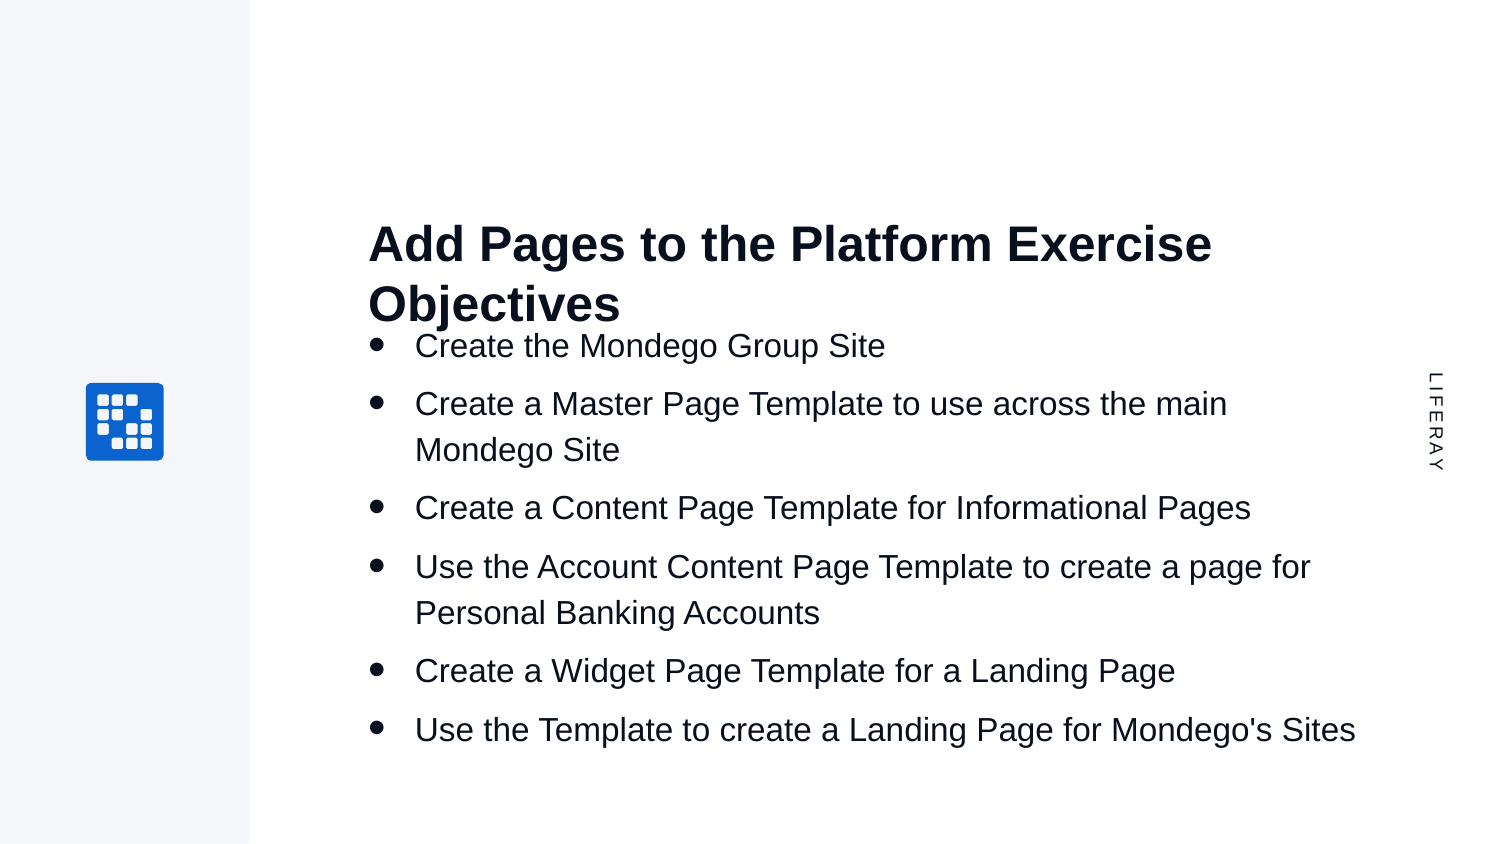

# Add Pages to the Platform Exercise Objectives
Create the Mondego Group Site
Create a Master Page Template to use across the main Mondego Site
Create a Content Page Template for Informational Pages
Use the Account Content Page Template to create a page for Personal Banking Accounts
Create a Widget Page Template for a Landing Page
Use the Template to create a Landing Page for Mondego's Sites